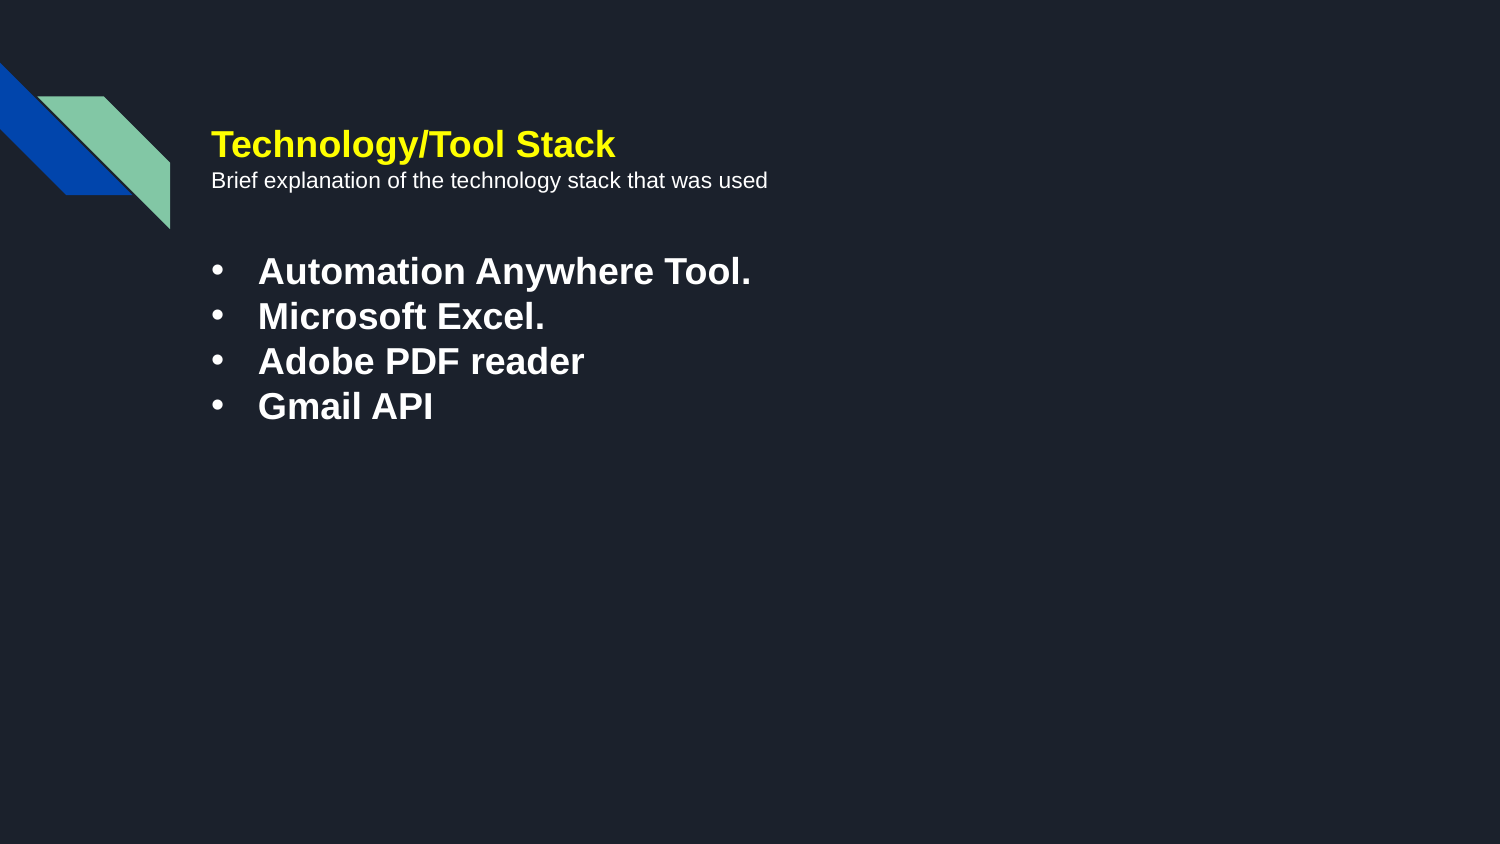

Technology/Tool Stack
Brief explanation of the technology stack that was used

Automation Anywhere Tool.
Microsoft Excel.
Adobe PDF reader
Gmail API